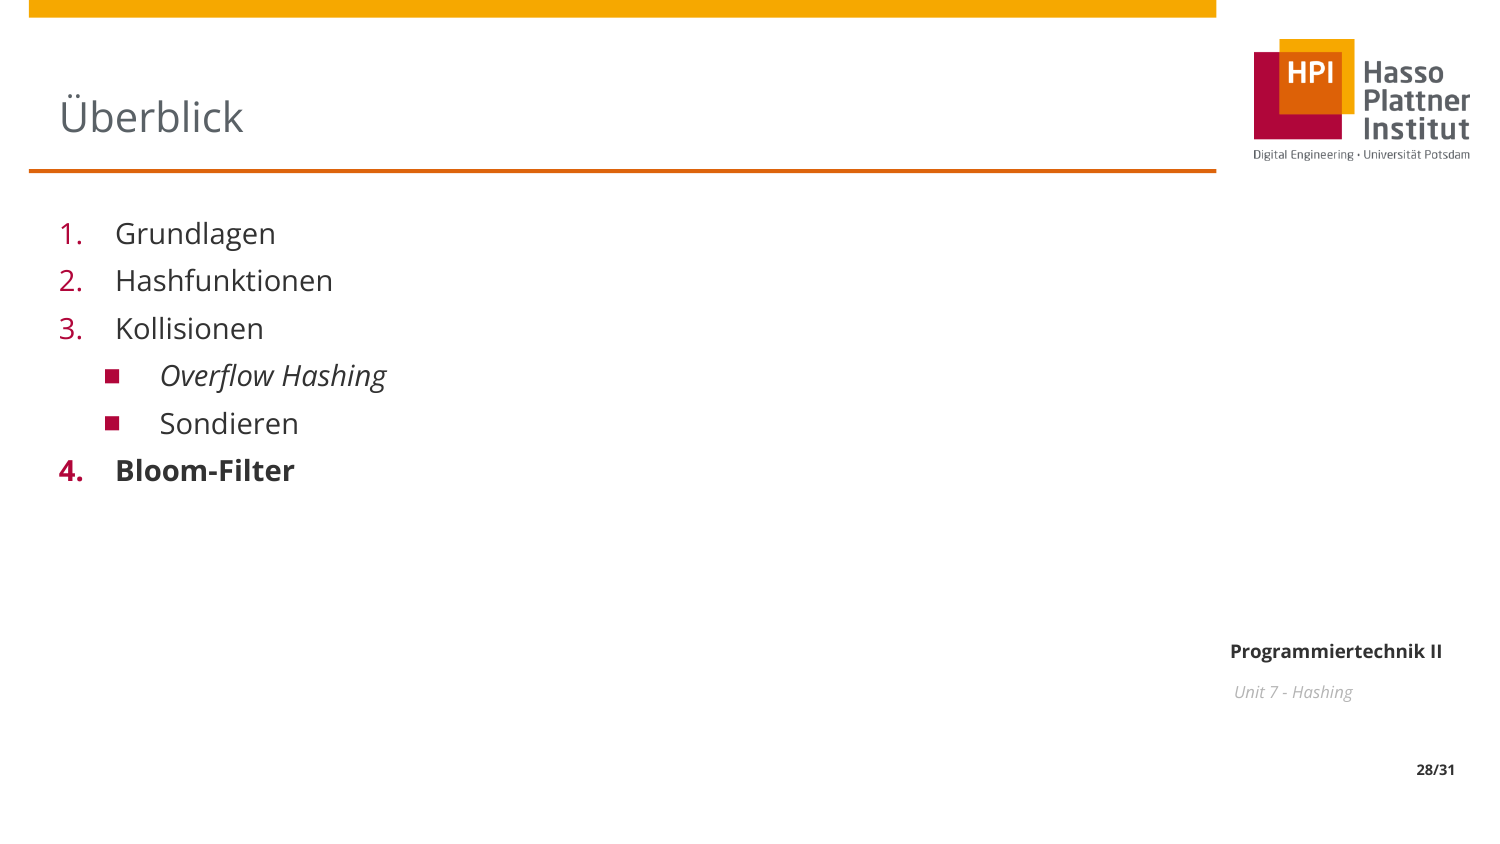

# Überblick
Grundlagen
Hashfunktionen
Kollisionen
Overflow Hashing
Sondieren
Bloom-Filter